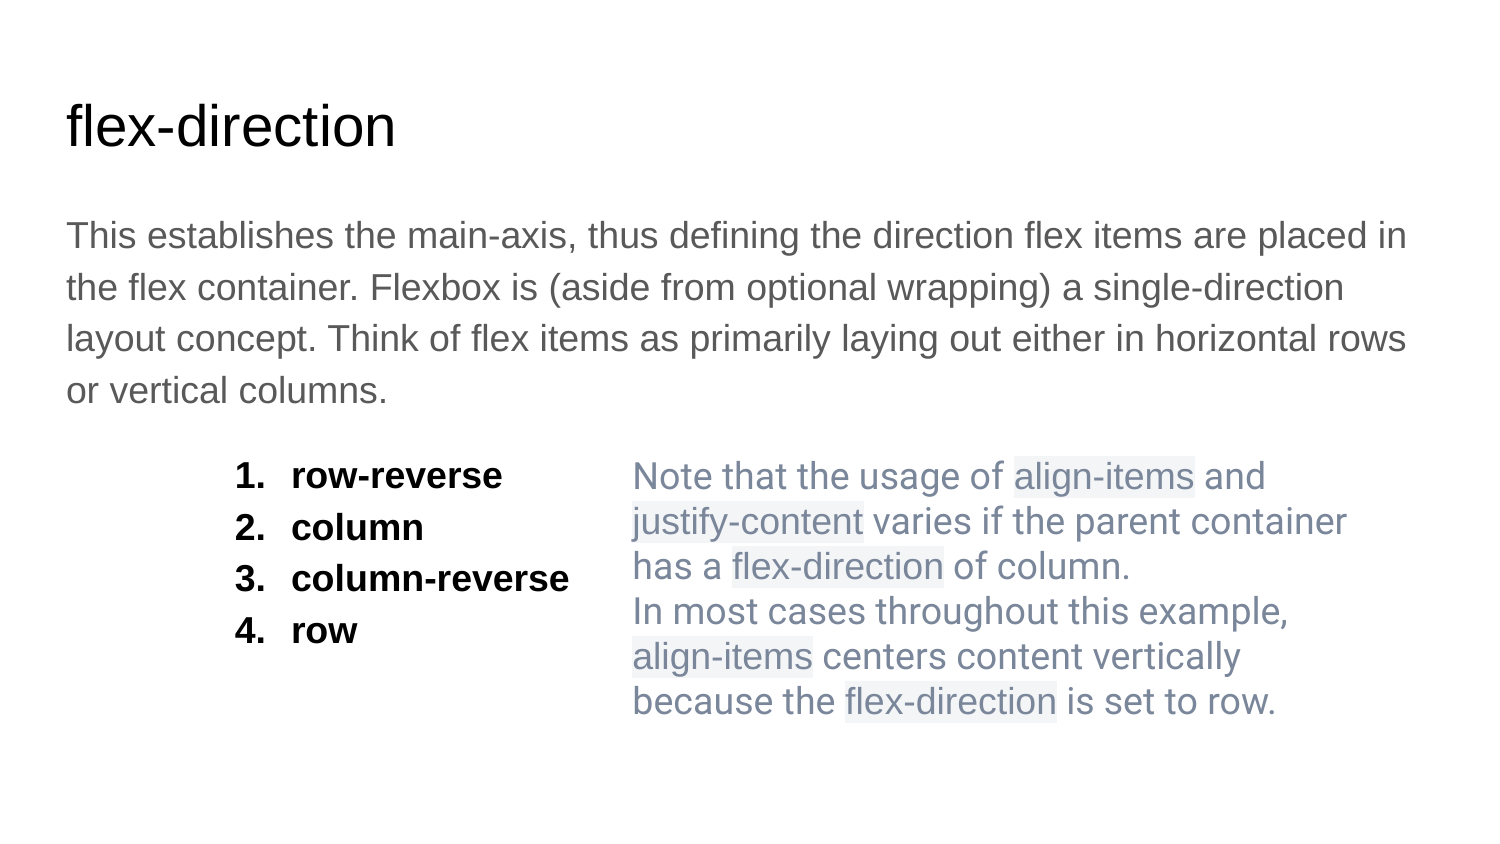

# flex-direction
This establishes the main-axis, thus defining the direction flex items are placed in the flex container. Flexbox is (aside from optional wrapping) a single-direction layout concept. Think of flex items as primarily laying out either in horizontal rows or vertical columns.
row-reverse
column
column-reverse
row
Note that the usage of align-items and justify-content varies if the parent container has a flex-direction of column.
In most cases throughout this example, align-items centers content vertically because the flex-direction is set to row.